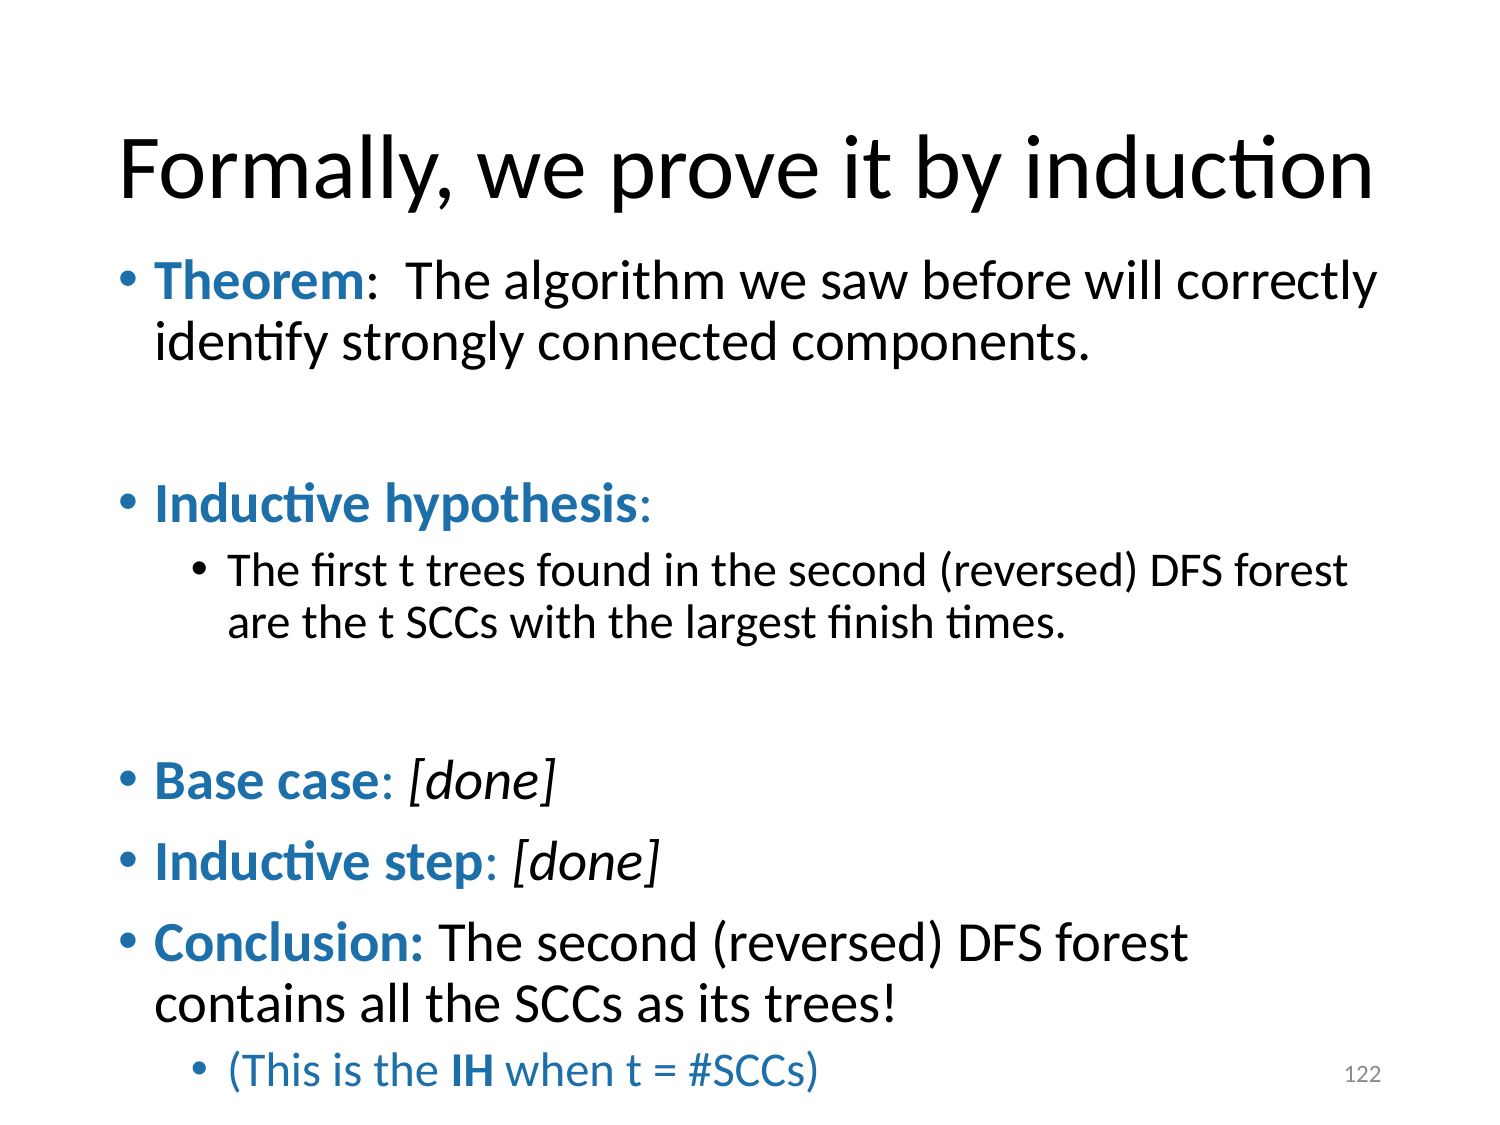

# Formally, we prove it by induction
Theorem:  The algorithm we saw before will correctly identify strongly connected components.

Inductive hypothesis:
The first t trees found in the second (reversed) DFS forest are the t SCCs with the largest finish times.

Base case: [done]
Inductive step: [done]
Conclusion: The second (reversed) DFS forest contains all the SCCs as its trees!
(This is the IH when t = #SCCs)
122